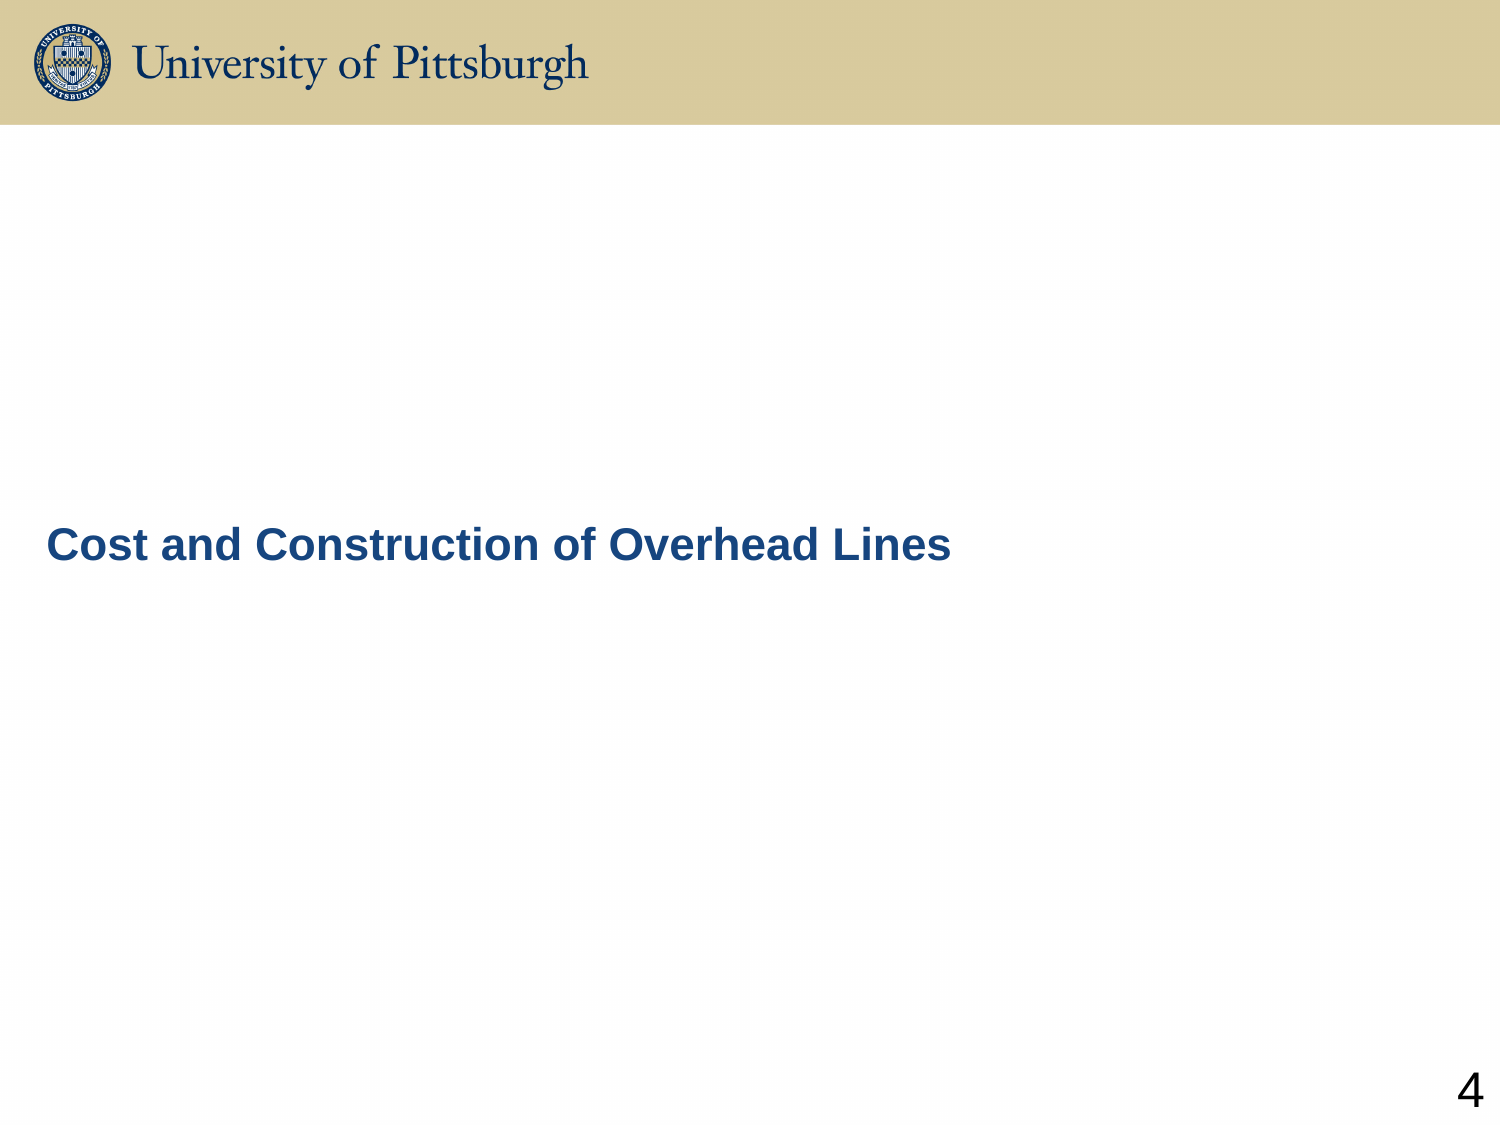

# Cost and Construction of Overhead Lines
4